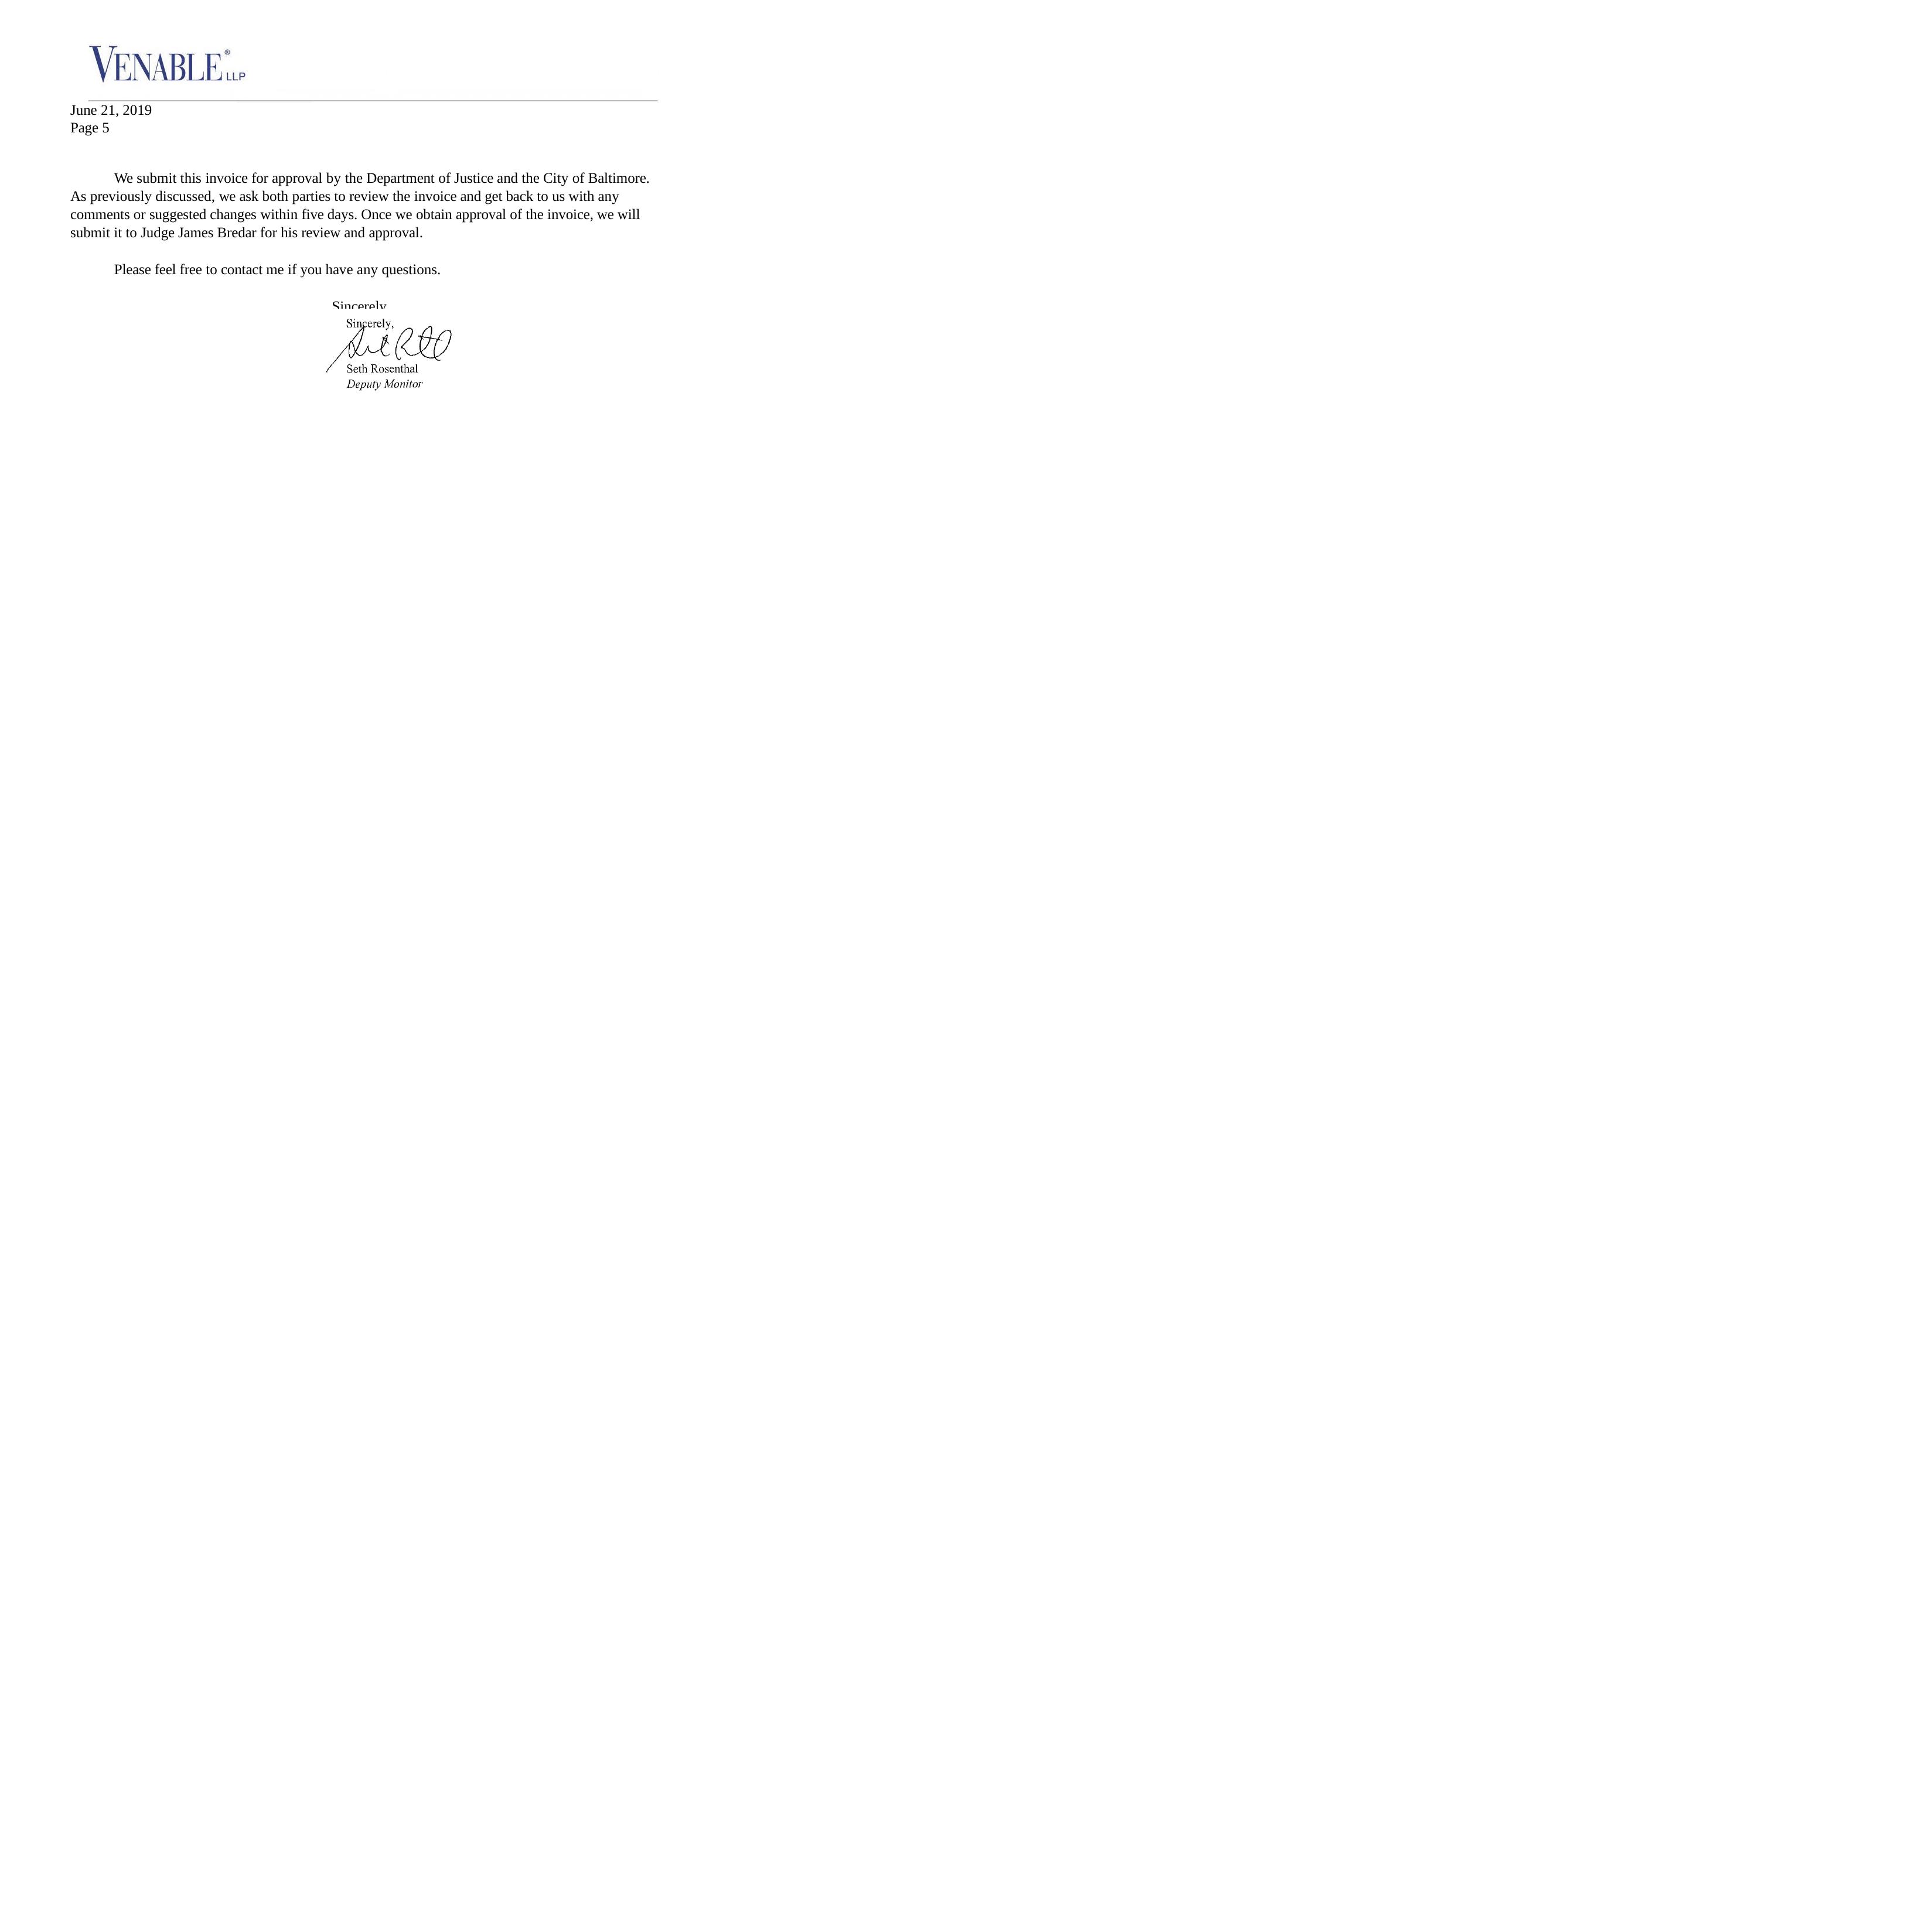

June 21, 2019
Page 5

We submit this invoice for approval by the Department of Justice and the City of Baltimore.
As previously discussed, we ask both parties to review the invoice and get back to us with any  comments or suggested changes within five days. Once we obtain approval of the invoice, we will  submit it to Judge James Bredar for his review and approval.

Please feel free to contact me if you have any questions.

Sincerely,

Seth Rosenthal
Deputy Monitor